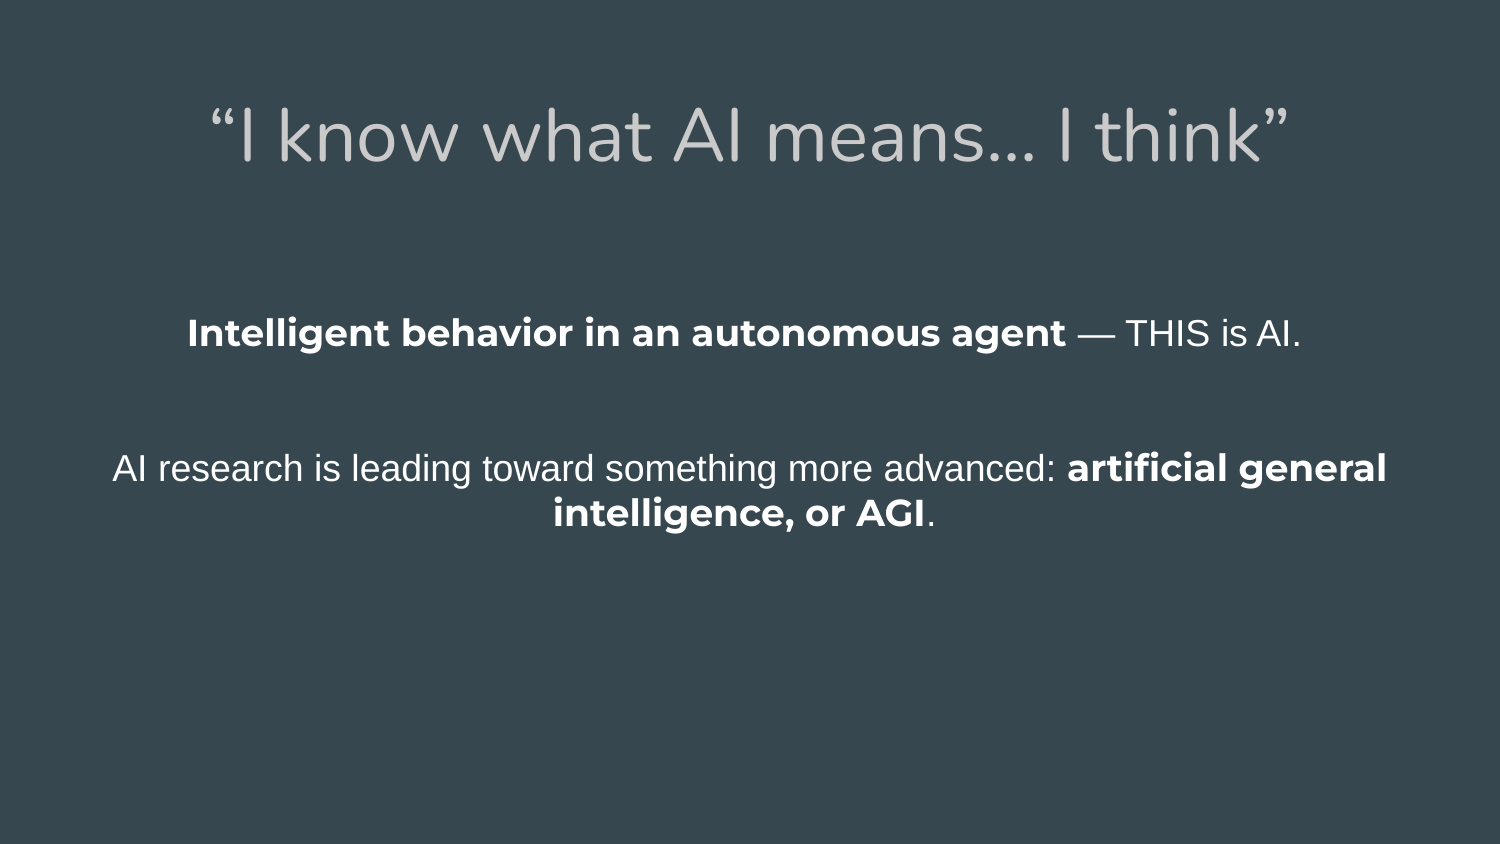

“I know what AI means... I think”
# Intelligent behavior in an autonomous agent — THIS is AI.

AI research is leading toward something more advanced: artificial general intelligence, or AGI.